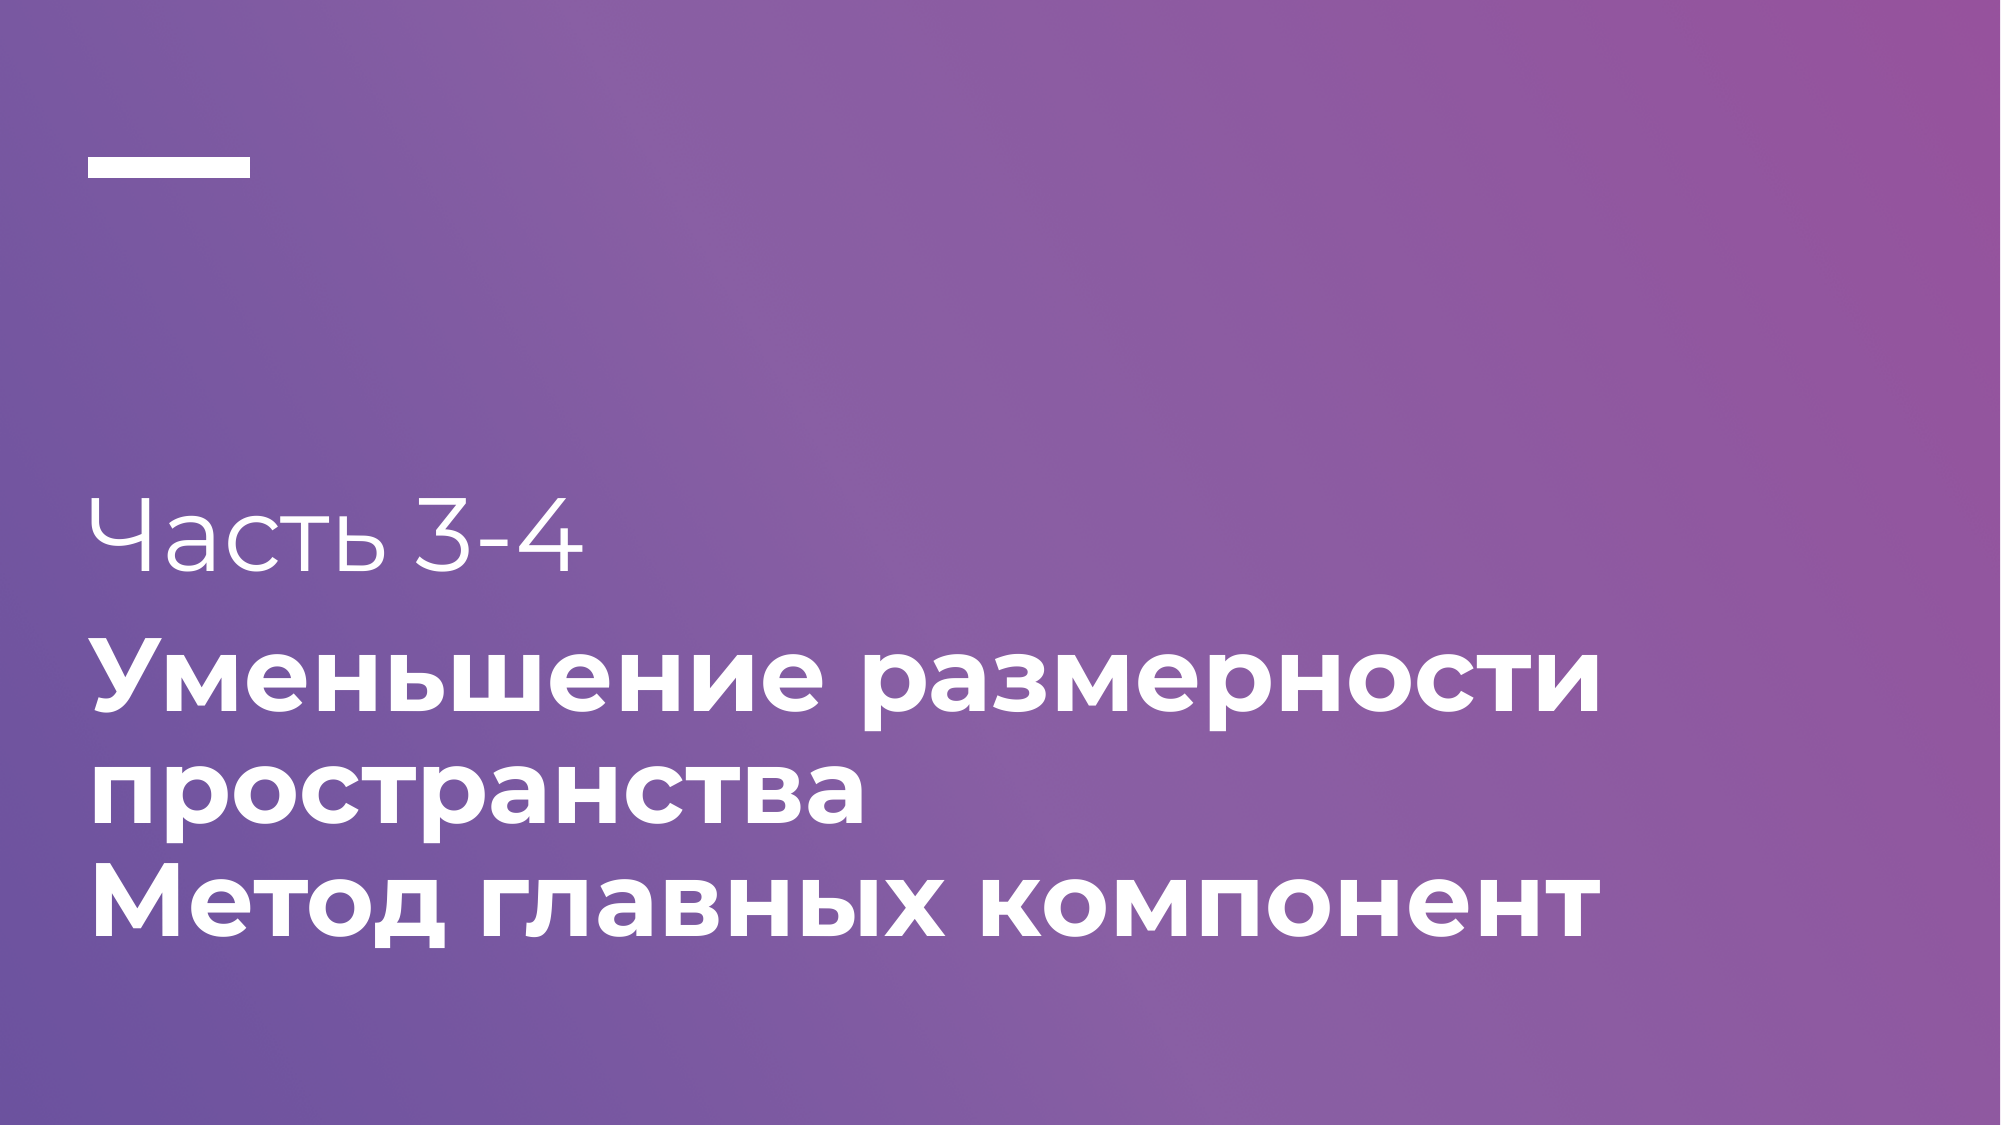

# Часть 3-4
Уменьшение размерности пространства
Метод главных компонент